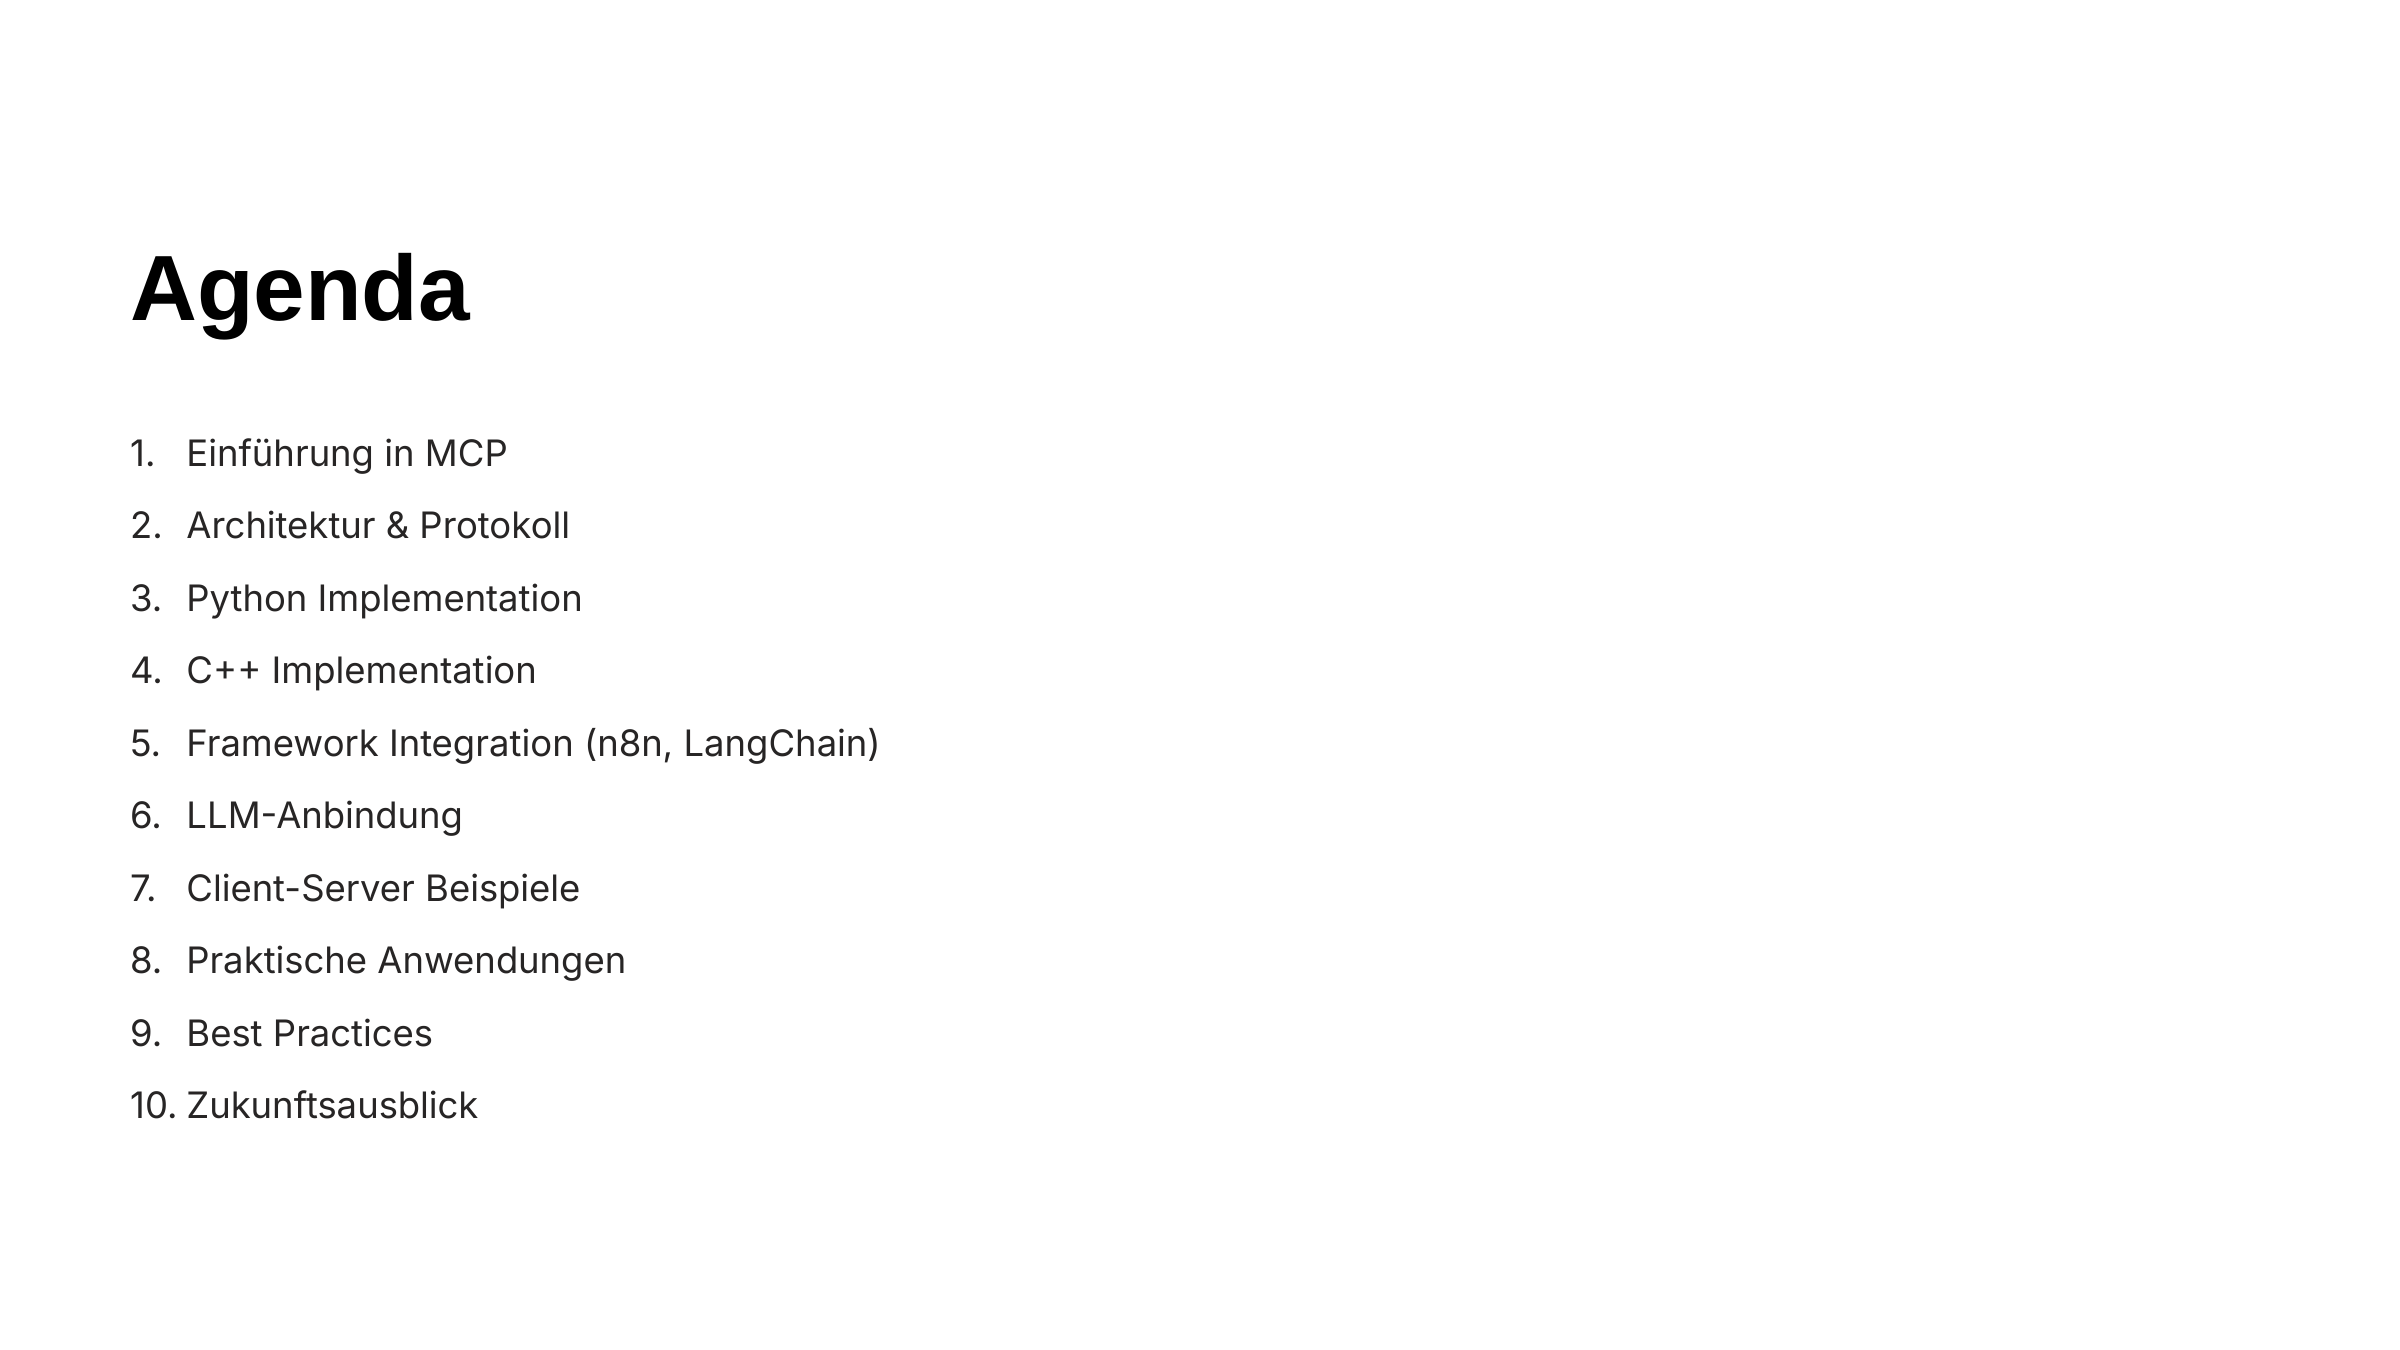

Agenda
Einführung in MCP
Architektur & Protokoll
Python Implementation
C++ Implementation
Framework Integration (n8n, LangChain)
LLM-Anbindung
Client-Server Beispiele
Praktische Anwendungen
Best Practices
Zukunftsausblick